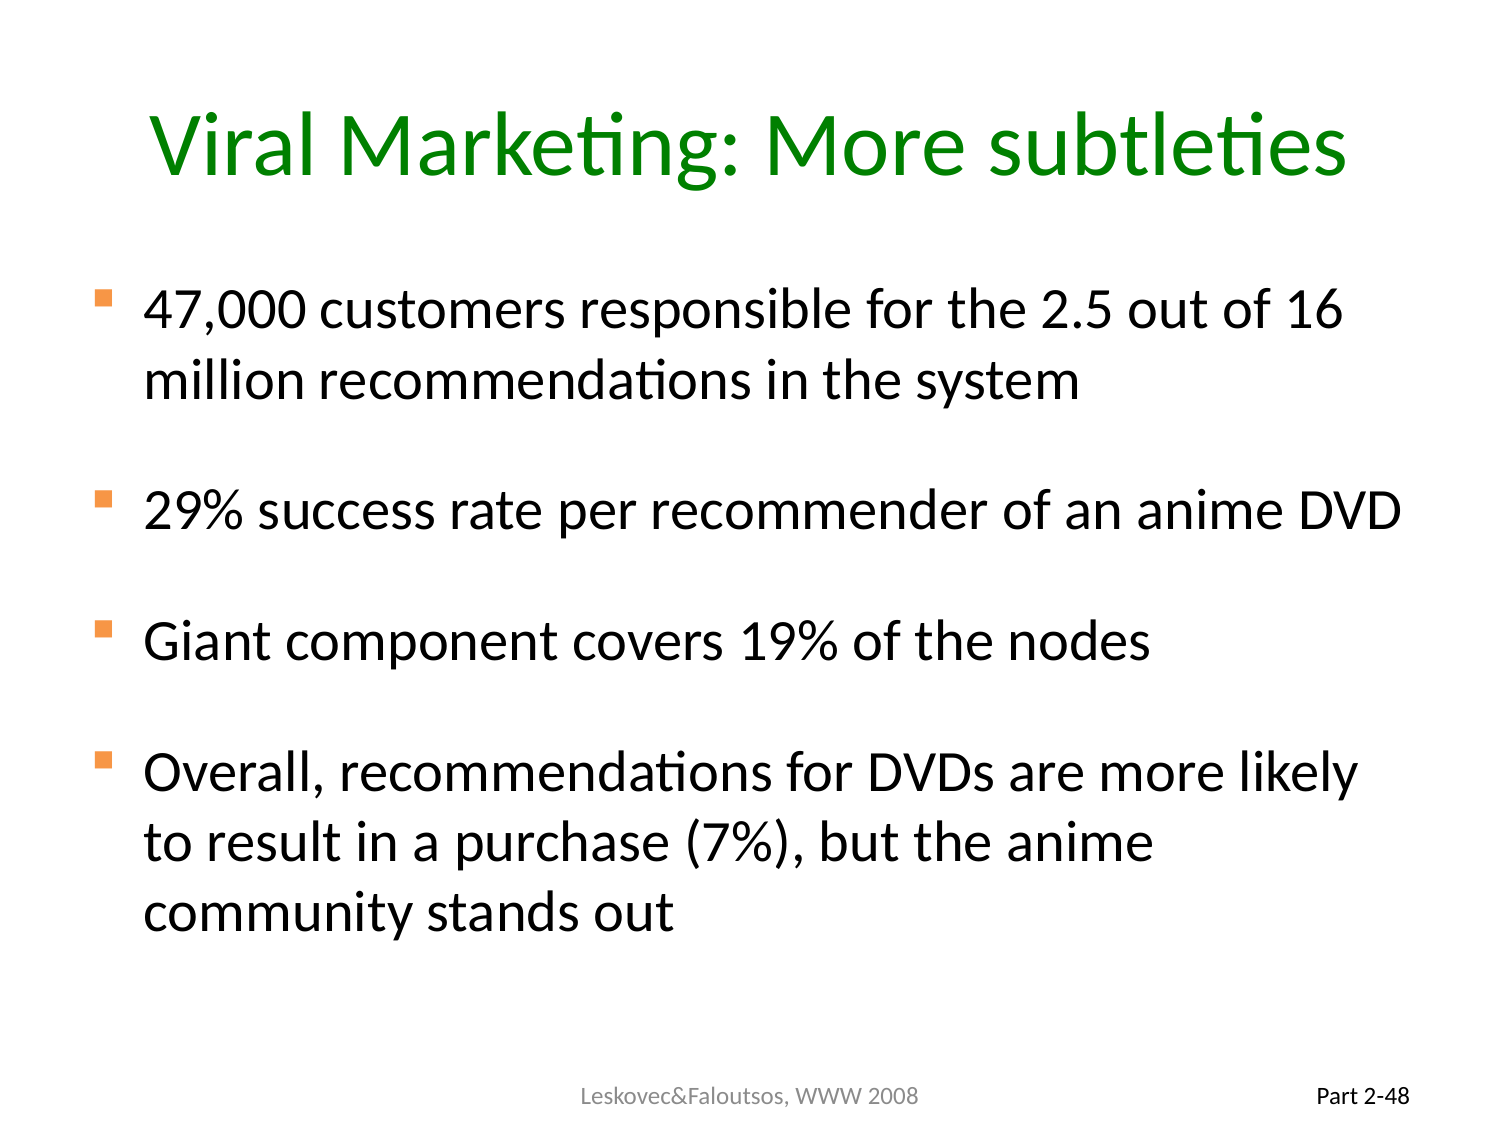

47,000 customers responsible for the 2.5 out of 16 million recommendations in the system

29% success rate per recommender of an anime DVD

Giant component covers 19% of the nodes

Overall, recommendations for DVDs are more likely to result in a purchase (7%), but the anime community stands out
# Viral Marketing: More subtleties
Leskovec&Faloutsos, WWW 2008
Part 2-48